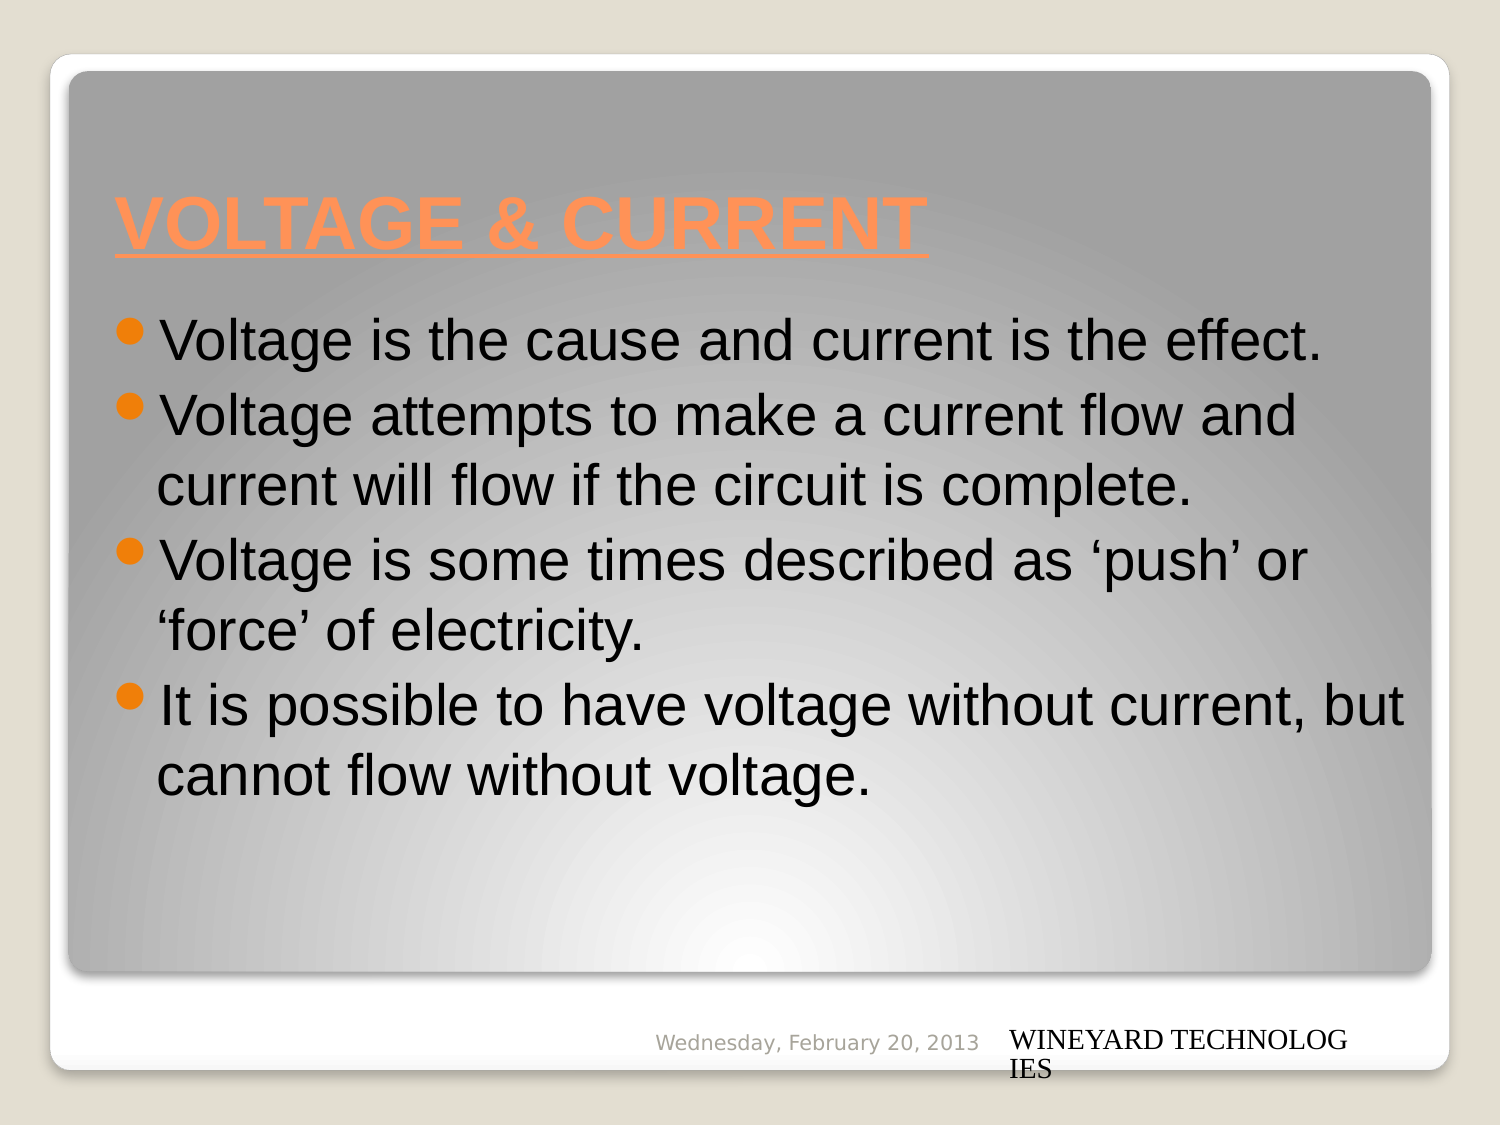

VOLTAGE & CURRENT
Voltage is the cause and current is the effect.
Voltage attempts to make a current flow and current will flow if the circuit is complete.
Voltage is some times described as ‘push’ or ‘force’ of electricity.
It is possible to have voltage without current, but cannot flow without voltage.
Wednesday, February 20, 2013
WINEYARD TECHNOLOGIES